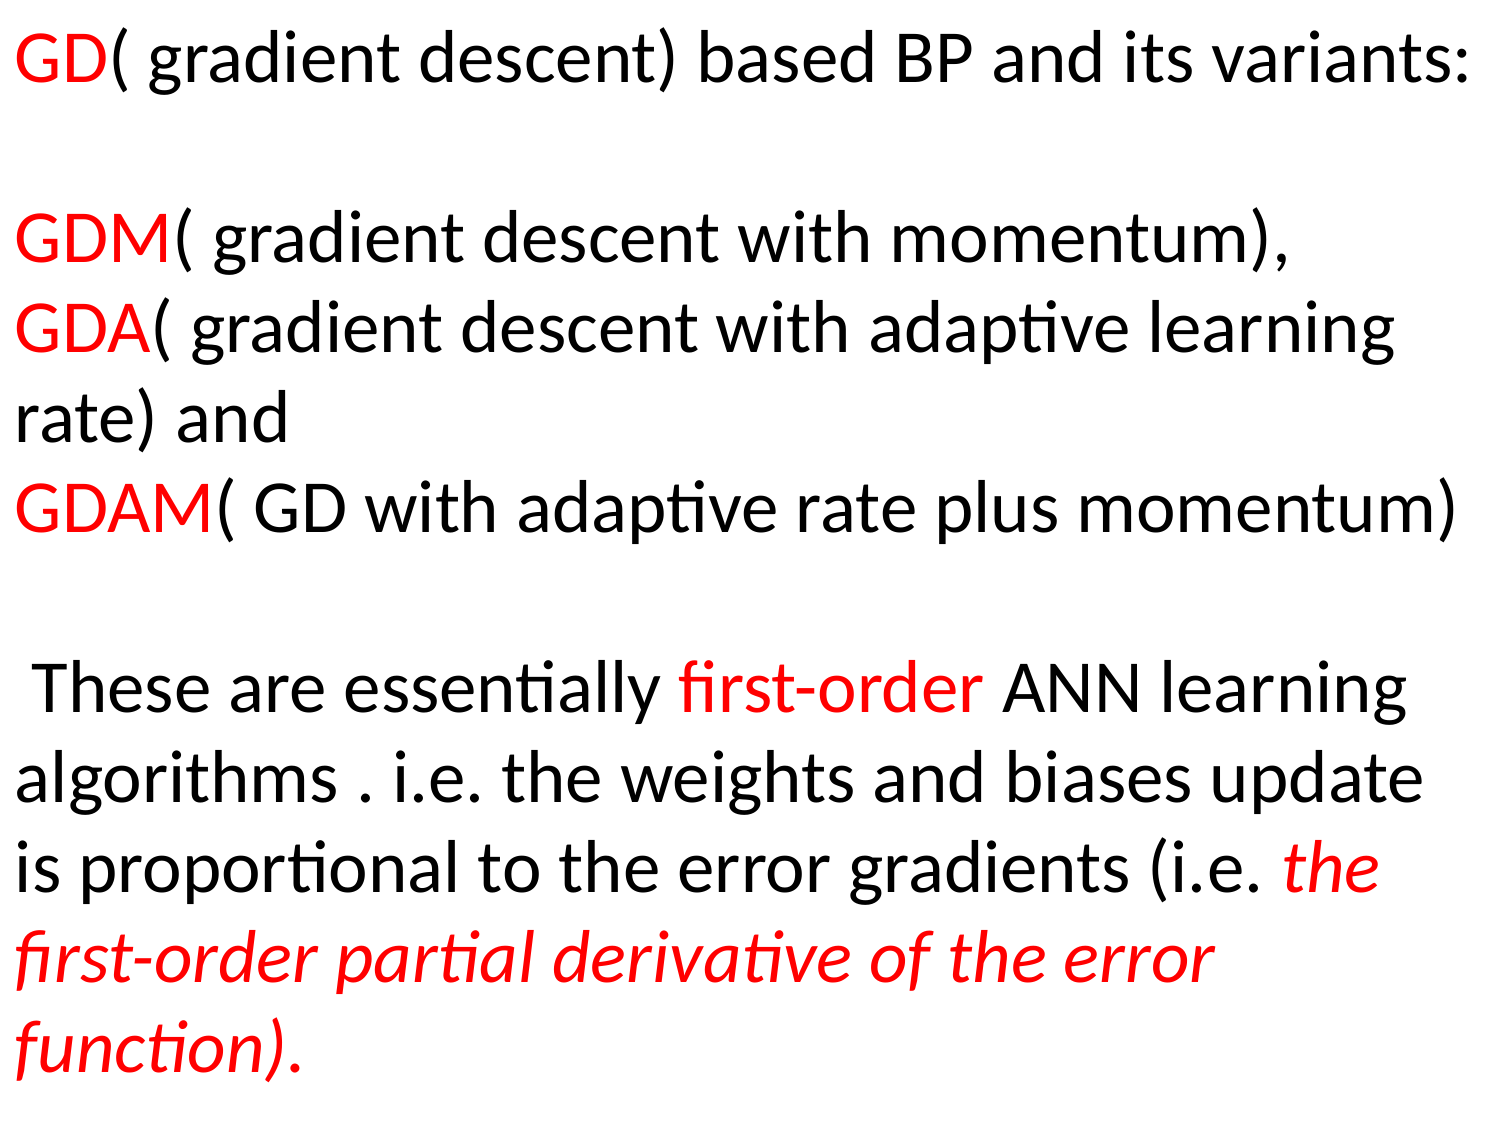

GD( gradient descent) based BP and its variants:

GDM( gradient descent with momentum),
GDA( gradient descent with adaptive learning rate) and
GDAM( GD with adaptive rate plus momentum)

 These are essentially first-order ANN learning algorithms . i.e. the weights and biases update is proportional to the error gradients (i.e. the first-order partial derivative of the error function).